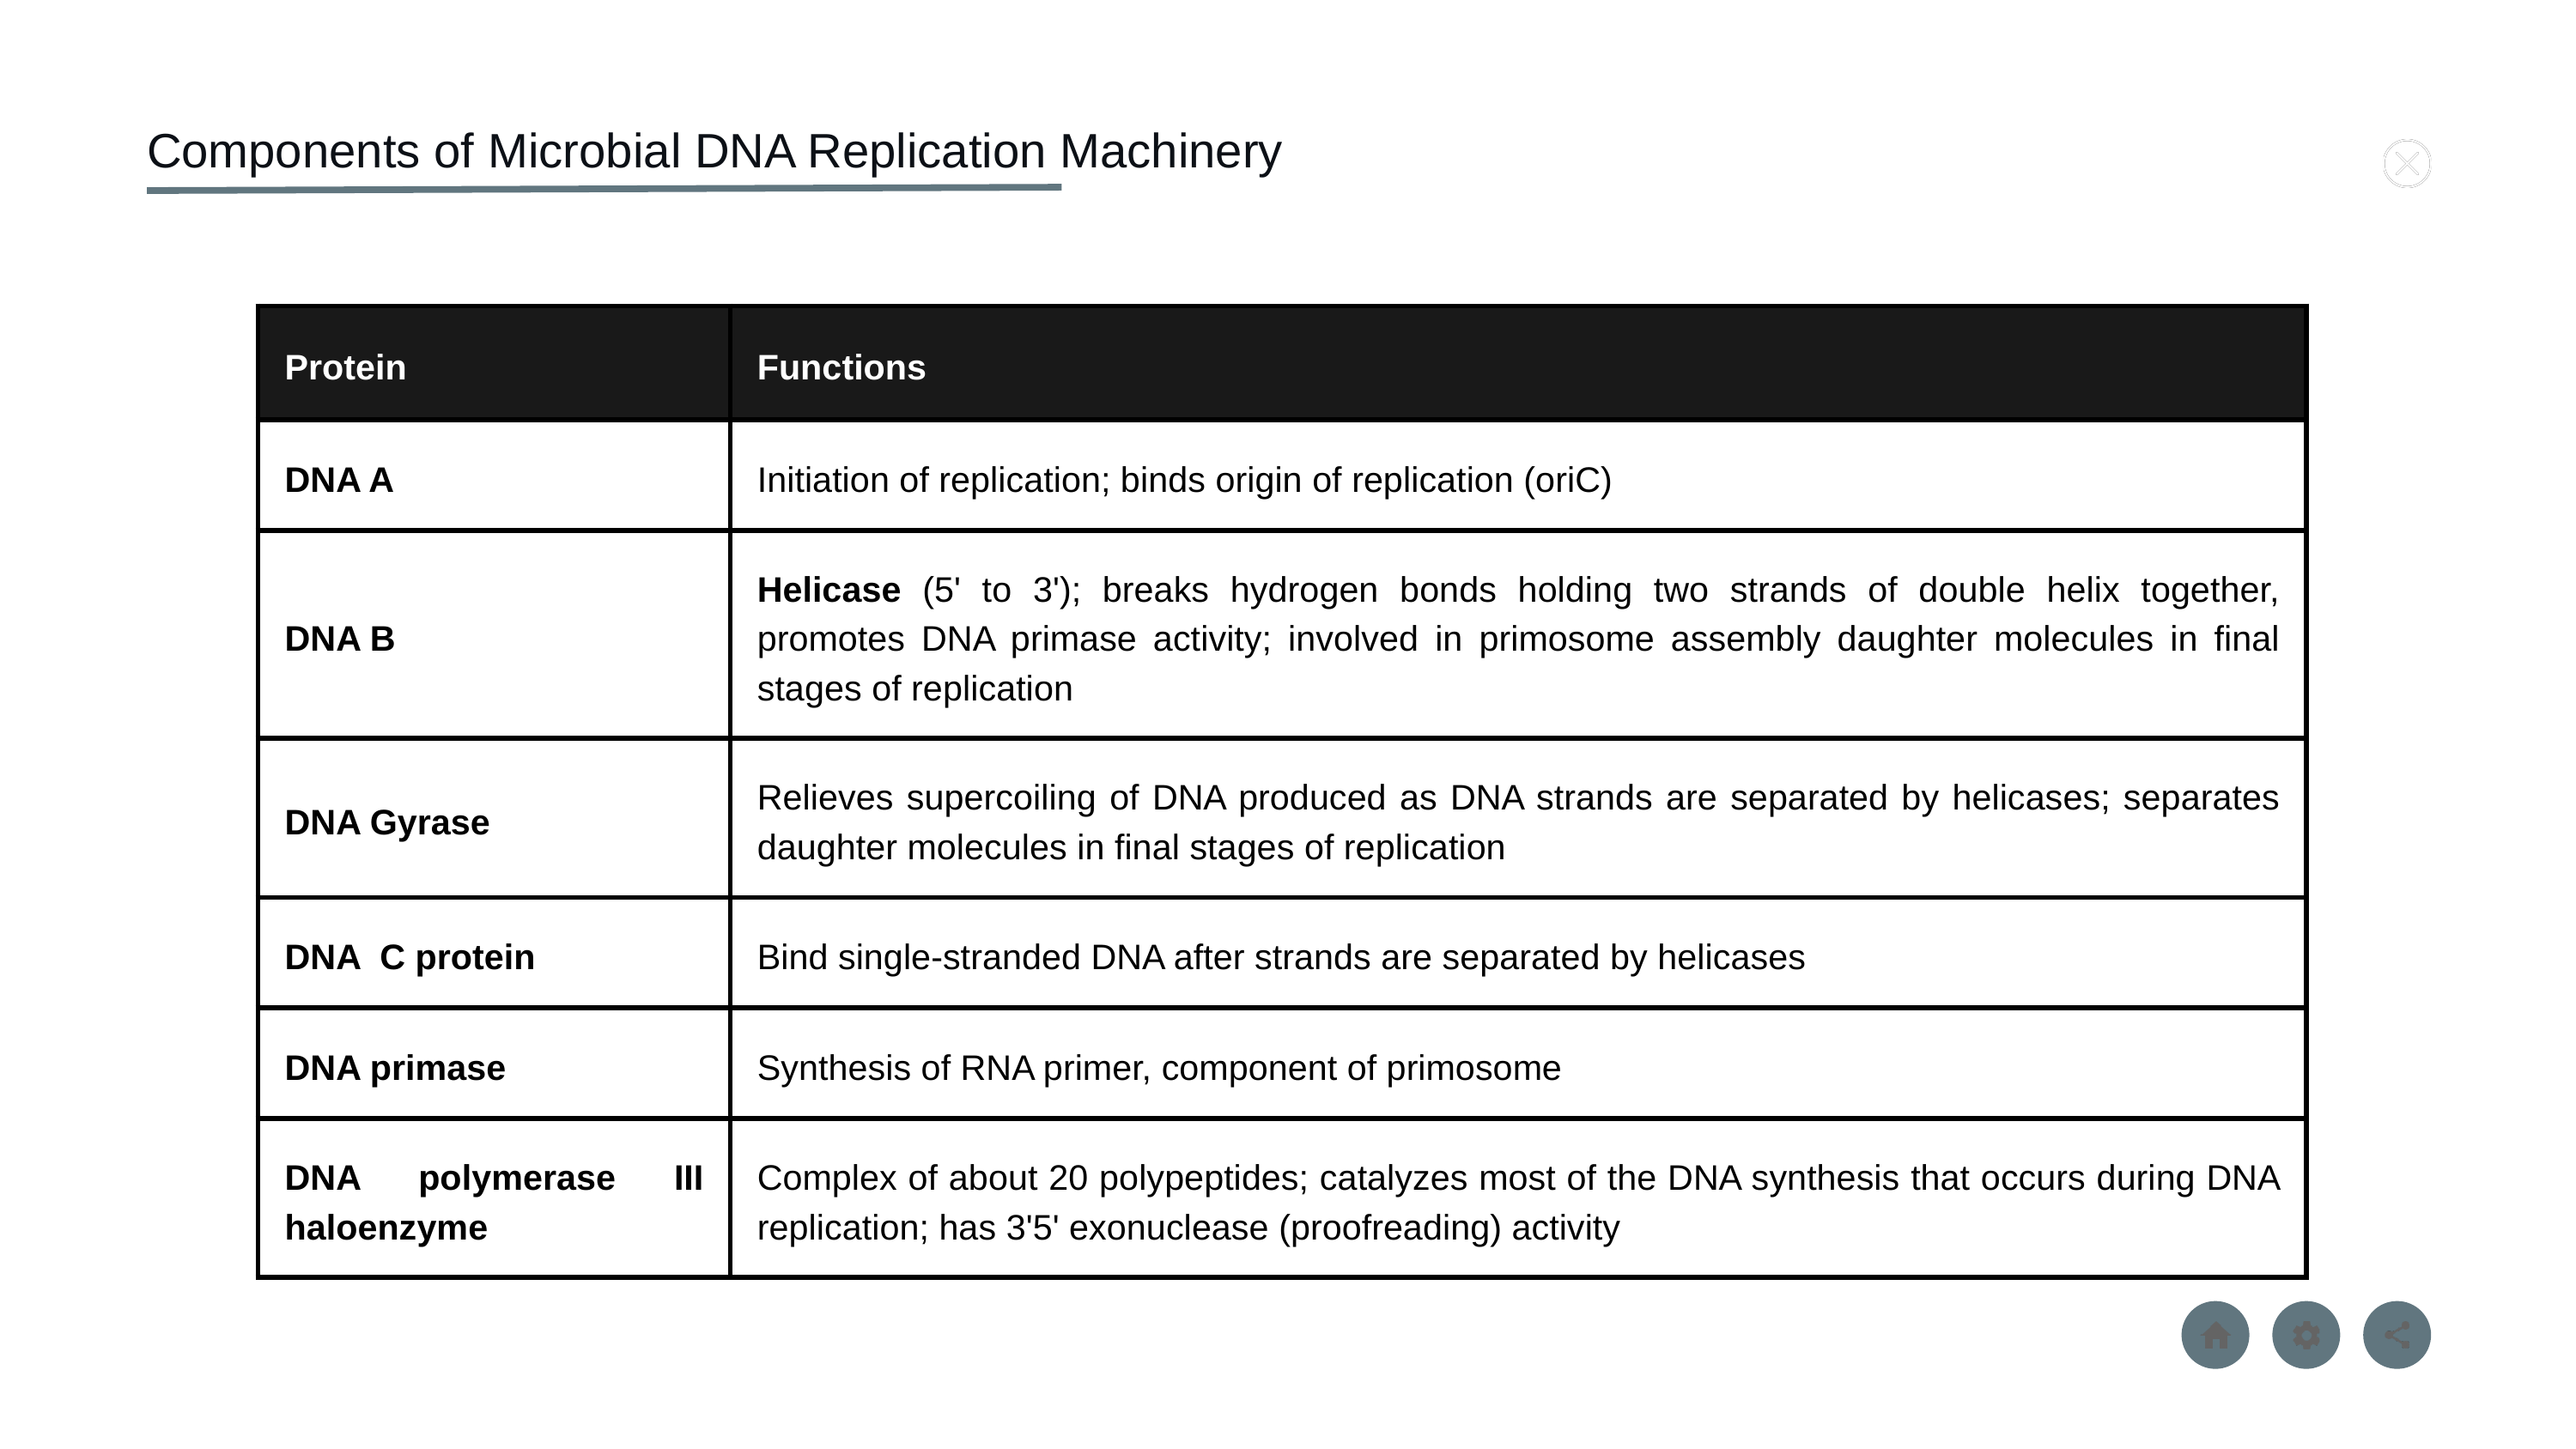

Components of Microbial DNA Replication Machinery

| Protein | Functions |
| --- | --- |
| DNA A | Initiation of replication; binds origin of replication (oriC) |
| DNA B | Helicase (5' to 3'); breaks hydrogen bonds holding two strands of double helix together, promotes DNA primase activity; involved in primosome assembly daughter molecules in final stages of replication |
| DNA Gyrase | Relieves supercoiling of DNA produced as DNA strands are separated by helicases; separates daughter molecules in final stages of replication |
| DNA C protein | Bind single-stranded DNA after strands are separated by helicases |
| DNA primase | Synthesis of RNA primer, component of primosome |
| DNA polymerase III haloenzyme | Complex of about 20 polypeptides; catalyzes most of the DNA synthesis that occurs during DNA replication; has 3'5' exonuclease (proofreading) activity |